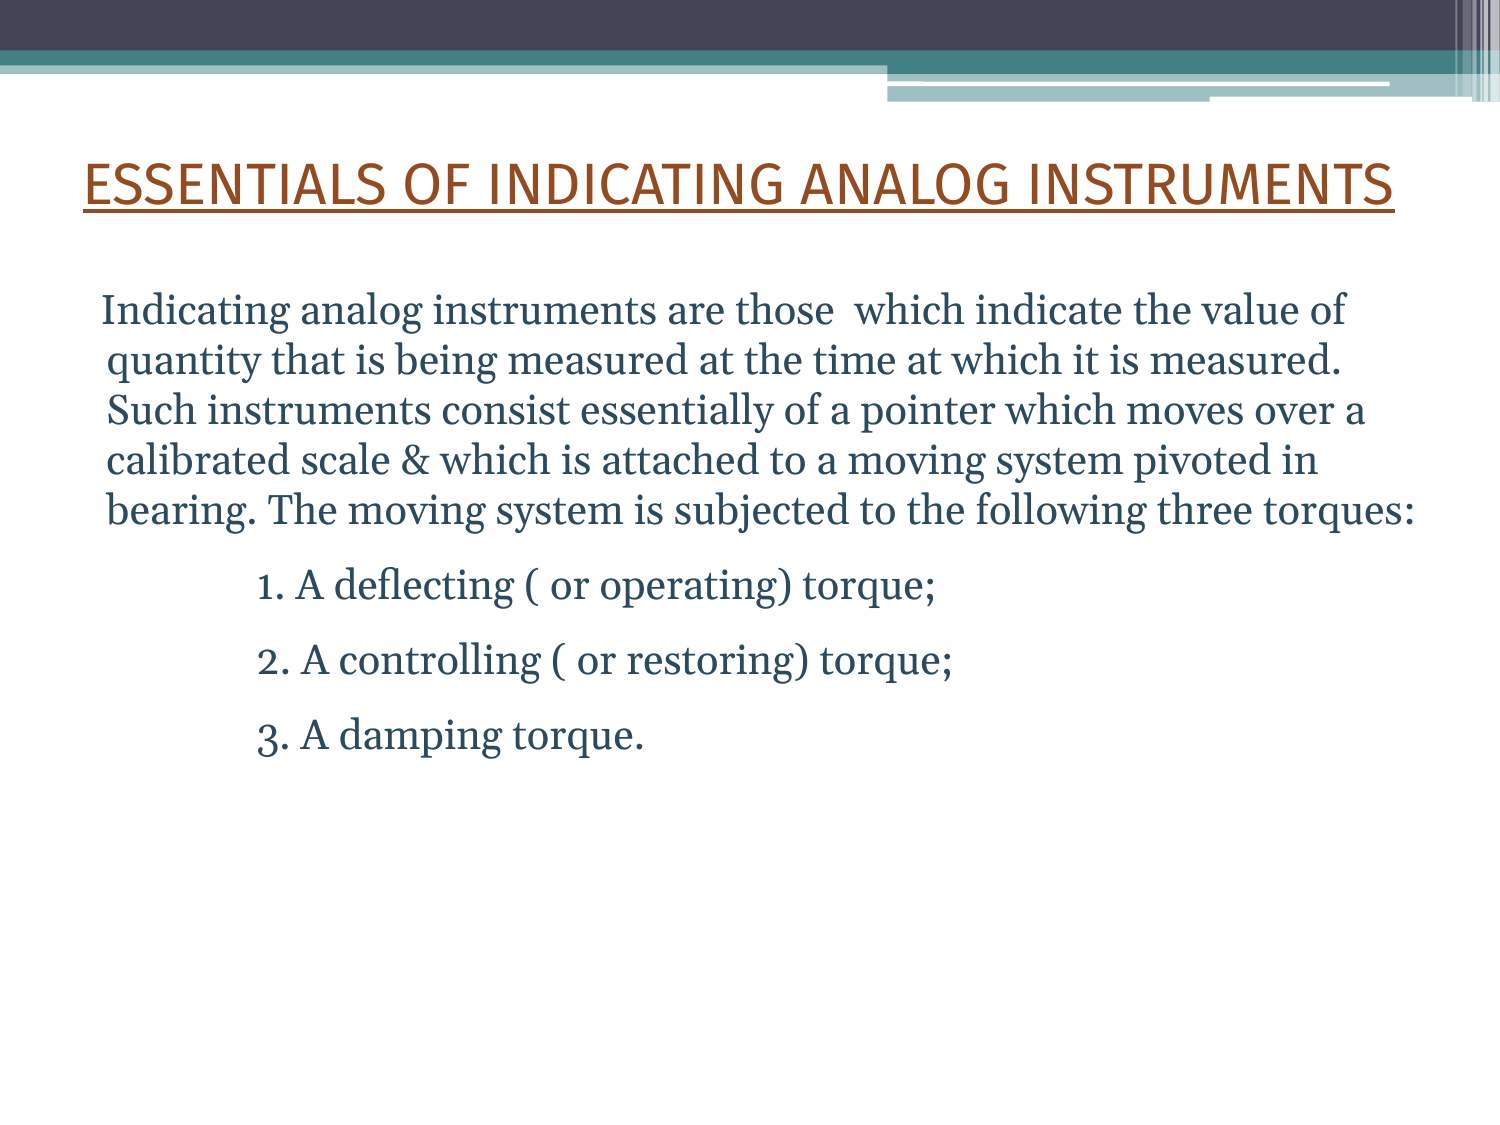

# ESSENTIALS OF INDICATING ANALOG INSTRUMENTS
Indicating analog instruments are those  which indicate the value of quantity that is being measured at the time at which it is measured. Such instruments consist essentially of a pointer which moves over a calibrated scale & which is attached to a moving system pivoted in bearing. The moving system is subjected to the following three torques:
		1. A deflecting ( or operating) torque;
		2. A controlling ( or restoring) torque;
		3. A damping torque.